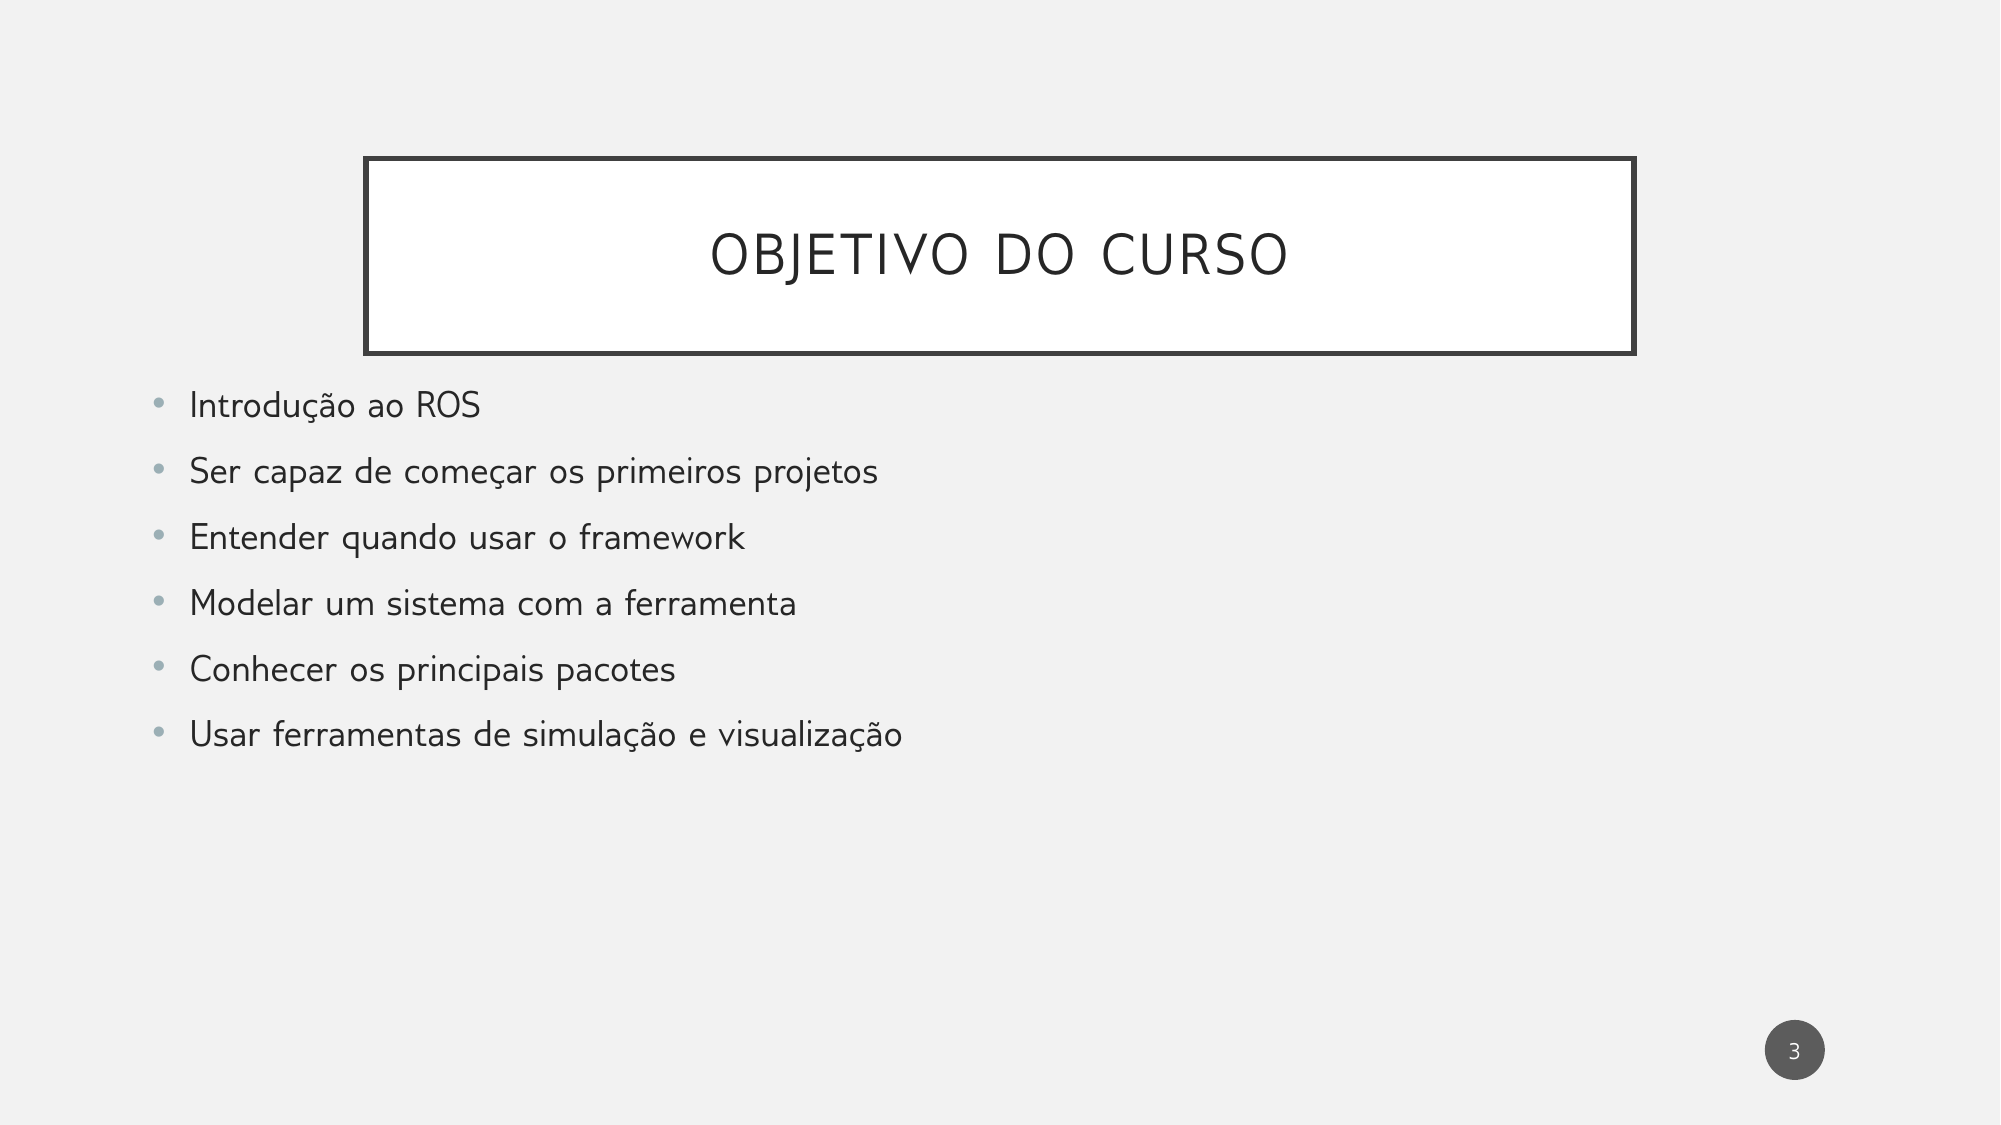

# Objetivo do curso
Introdução ao ROS
Ser capaz de começar os primeiros projetos
Entender quando usar o framework
Modelar um sistema com a ferramenta
Conhecer os principais pacotes
Usar ferramentas de simulação e visualização

3